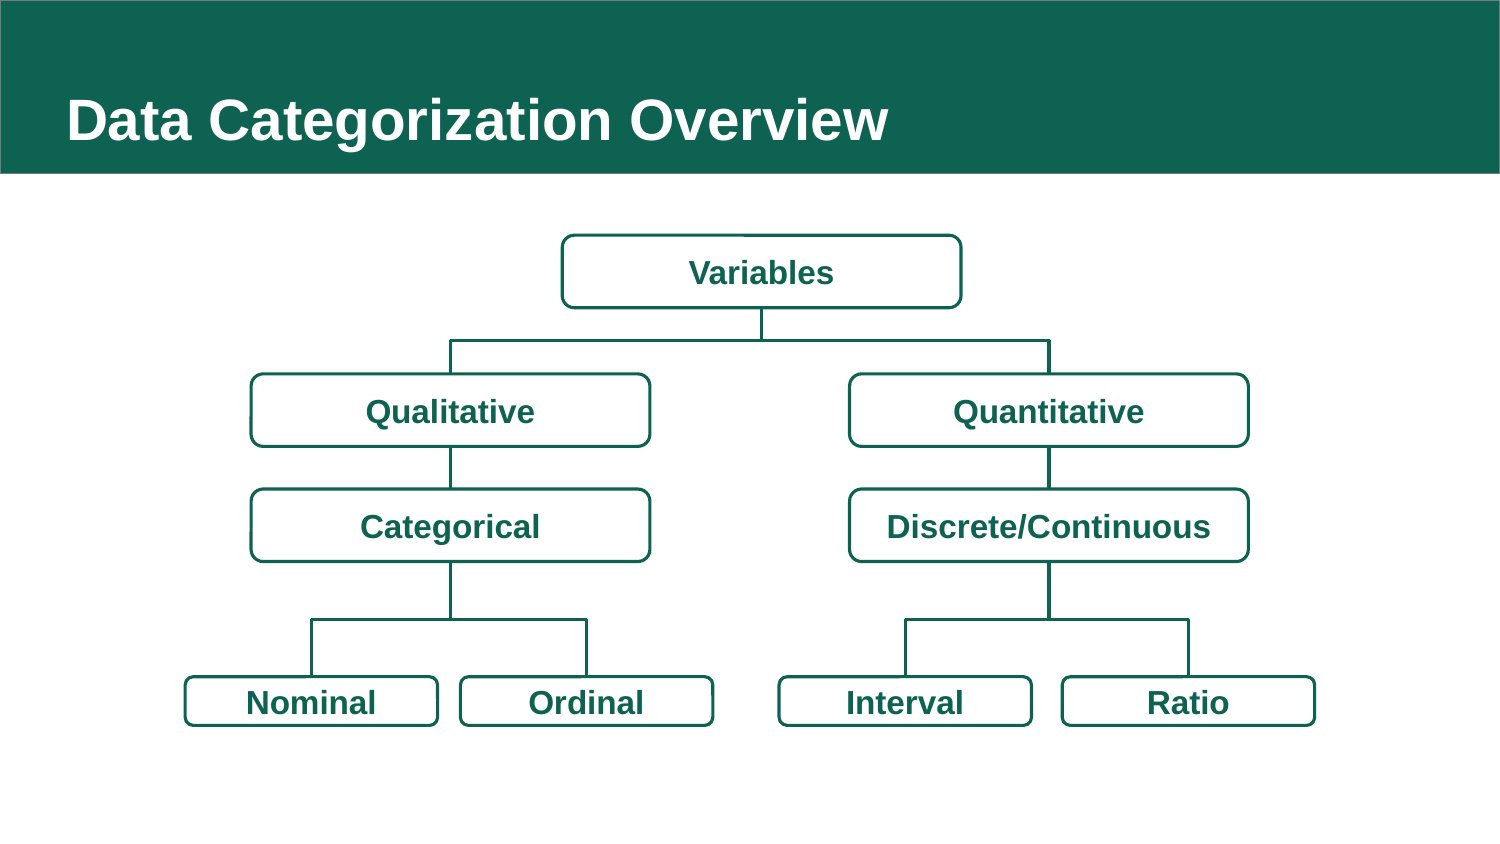

# Data Categorization Overview
Variables
Qualitative
Quantitative
Categorical
Discrete/Continuous
Nominal
Ordinal
Interval
Ratio